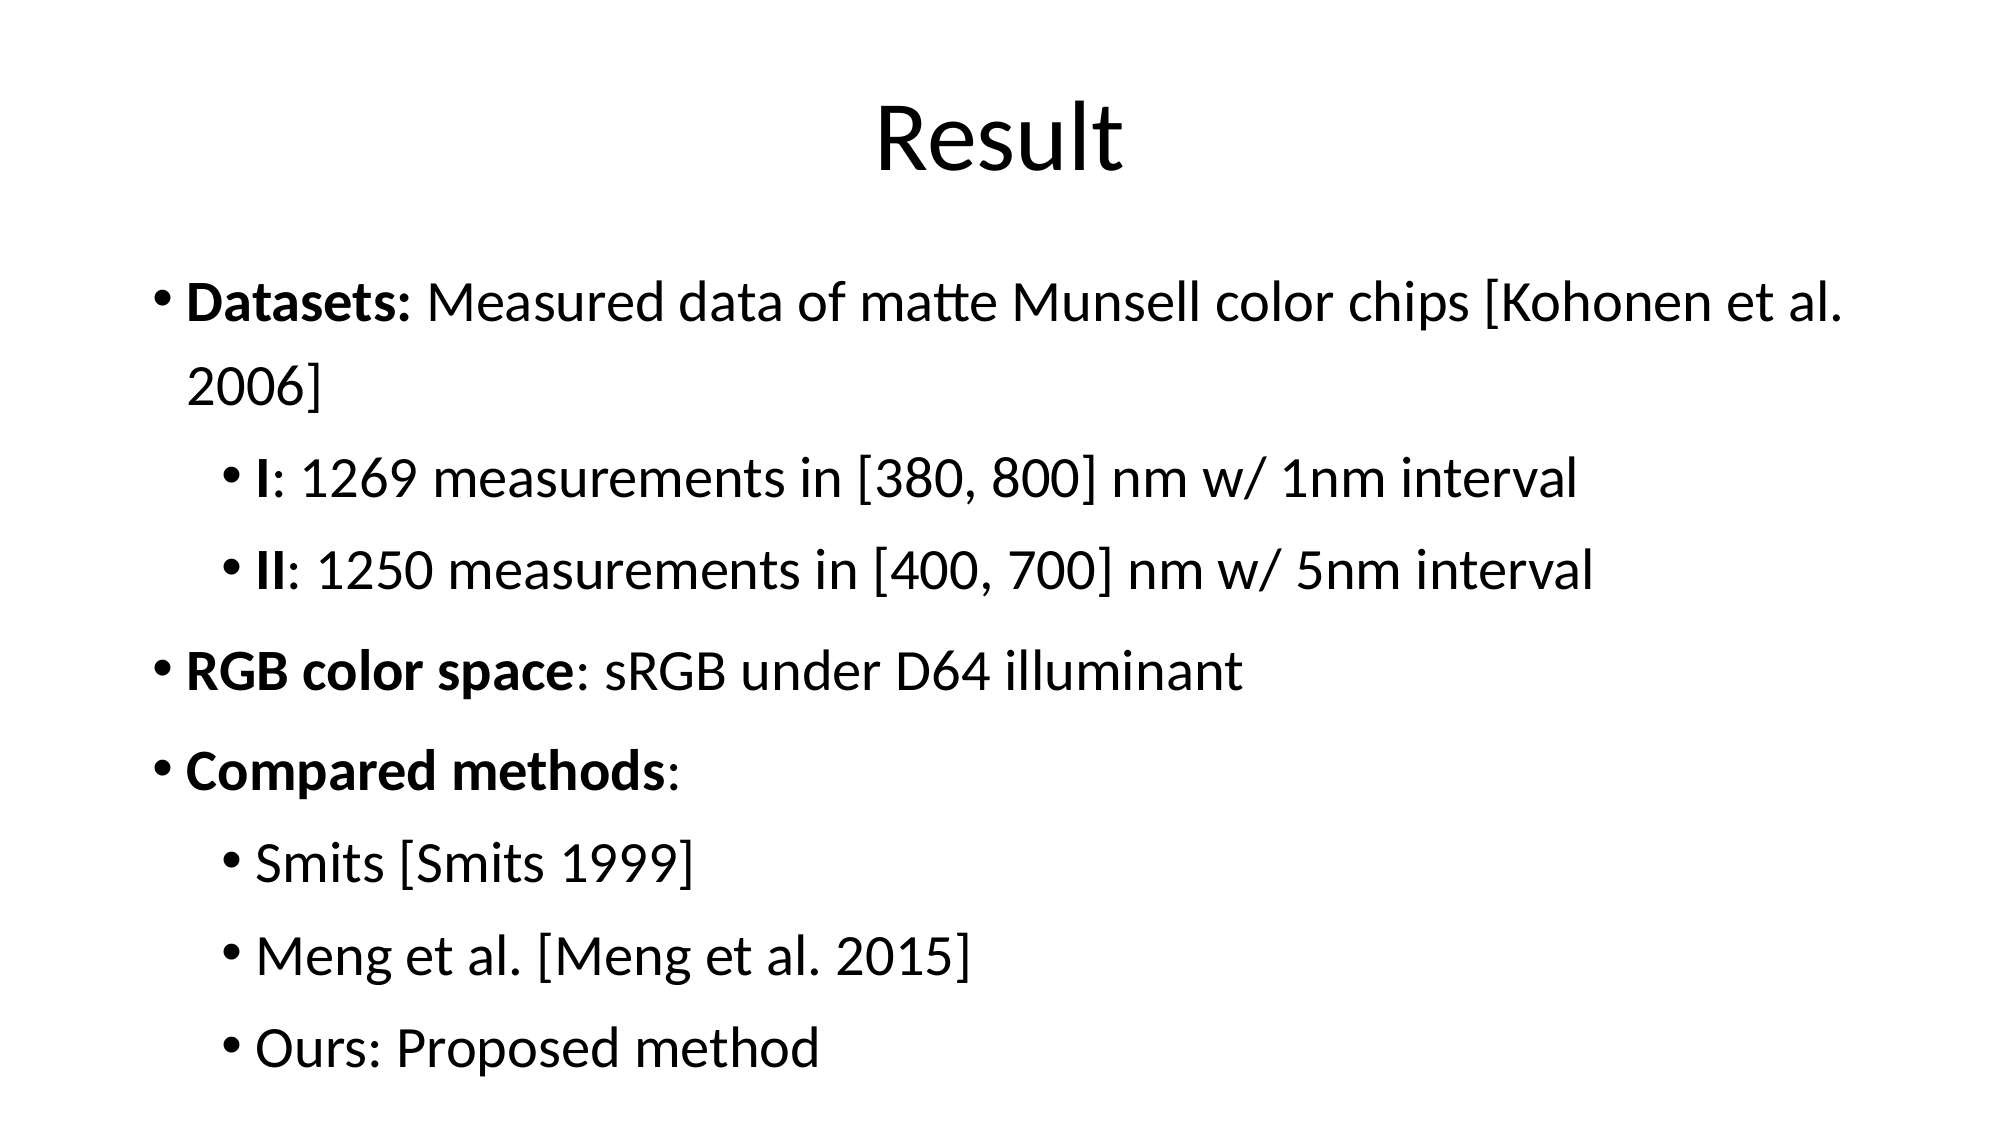

# Result
Datasets: Measured data of matte Munsell color chips [Kohonen et al. 2006]
I: 1269 measurements in [380, 800] nm w/ 1nm interval
II: 1250 measurements in [400, 700] nm w/ 5nm interval
RGB color space: sRGB under D64 illuminant
Compared methods:
Smits [Smits 1999]
Meng et al. [Meng et al. 2015]
Ours: Proposed method